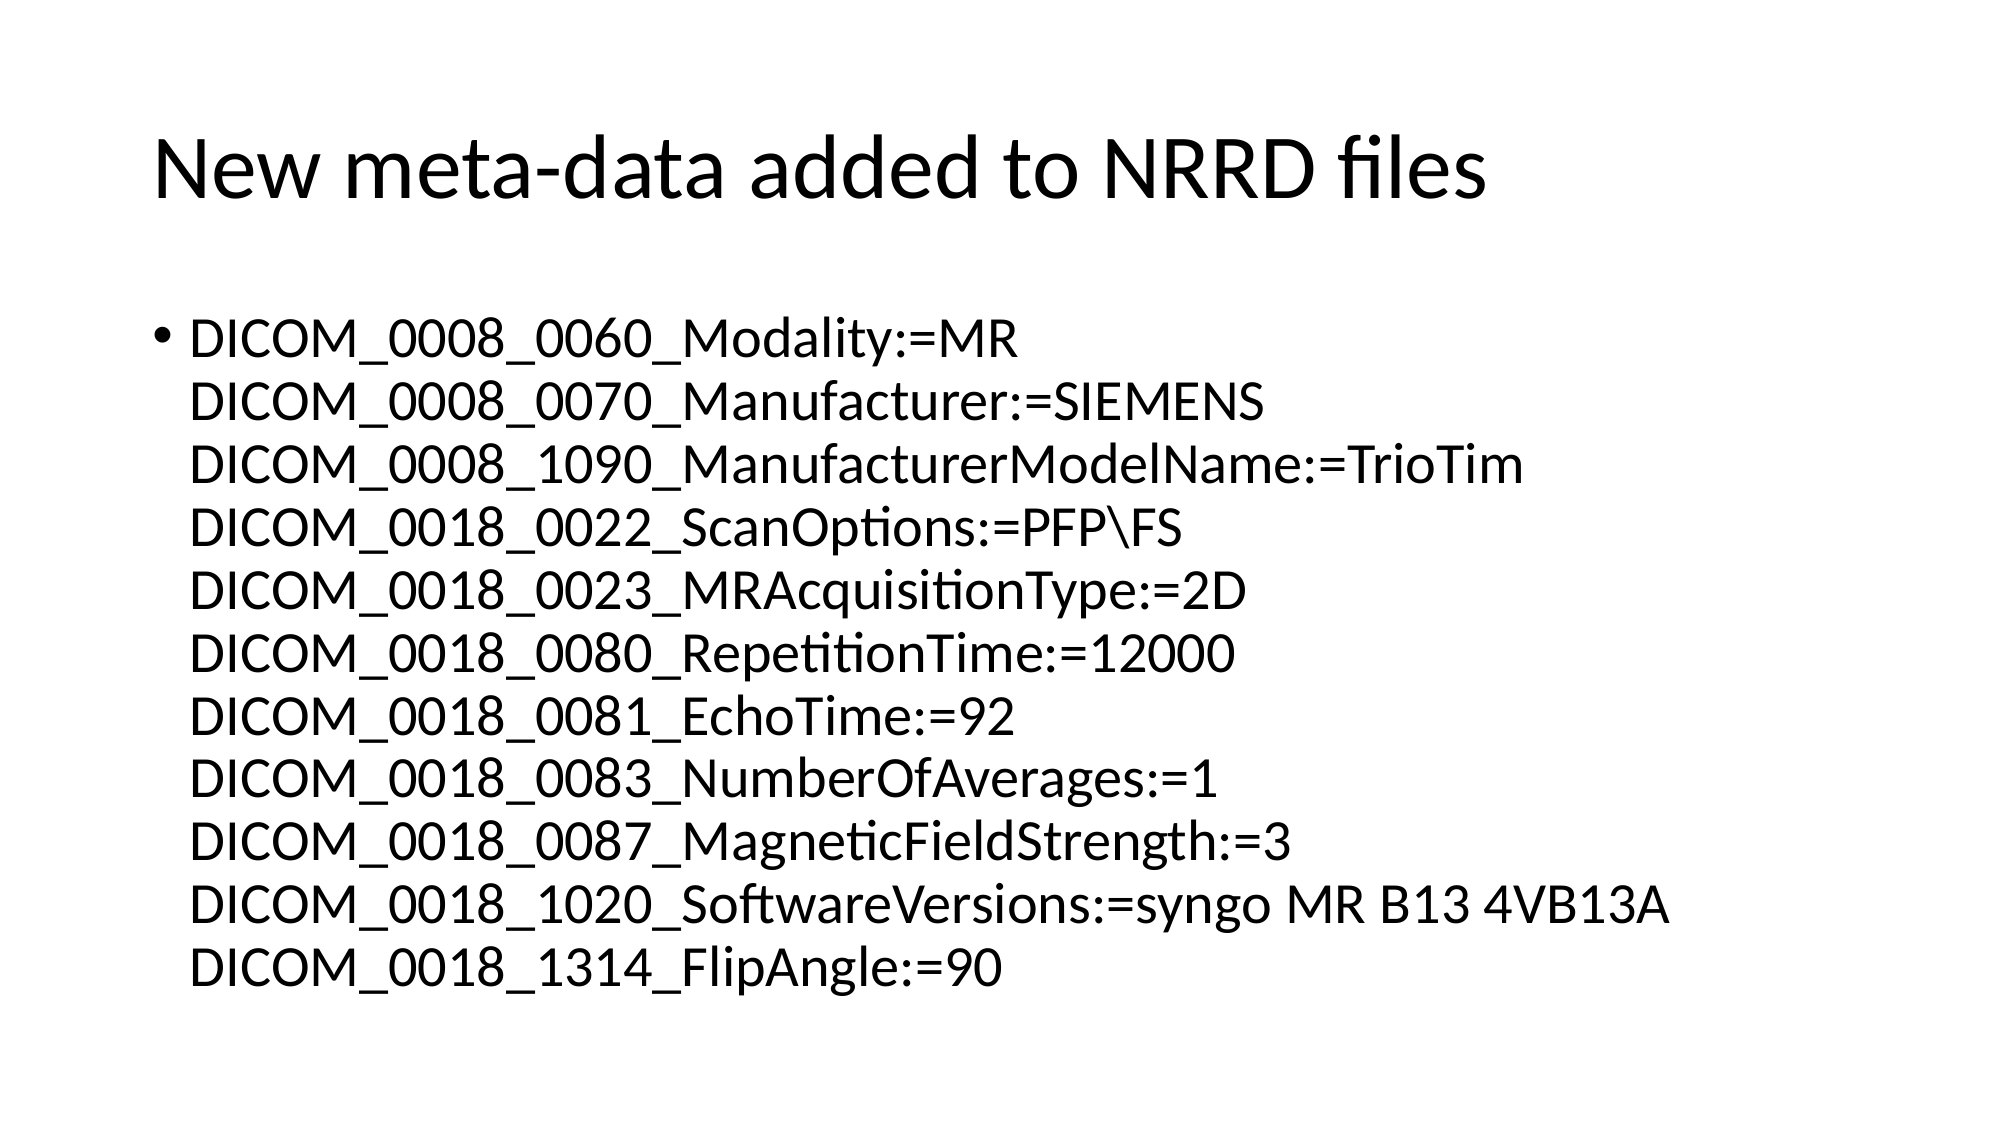

# New meta-data added to NRRD files
DICOM_0008_0060_Modality:=MR  DICOM_0008_0070_Manufacturer:=SIEMENS  DICOM_0008_1090_ManufacturerModelName:=TrioTim  DICOM_0018_0022_ScanOptions:=PFP\FS  DICOM_0018_0023_MRAcquisitionType:=2D  DICOM_0018_0080_RepetitionTime:=12000  DICOM_0018_0081_EchoTime:=92  DICOM_0018_0083_NumberOfAverages:=1  DICOM_0018_0087_MagneticFieldStrength:=3  DICOM_0018_1020_SoftwareVersions:=syngo MR B13 4VB13A  DICOM_0018_1314_FlipAngle:=90